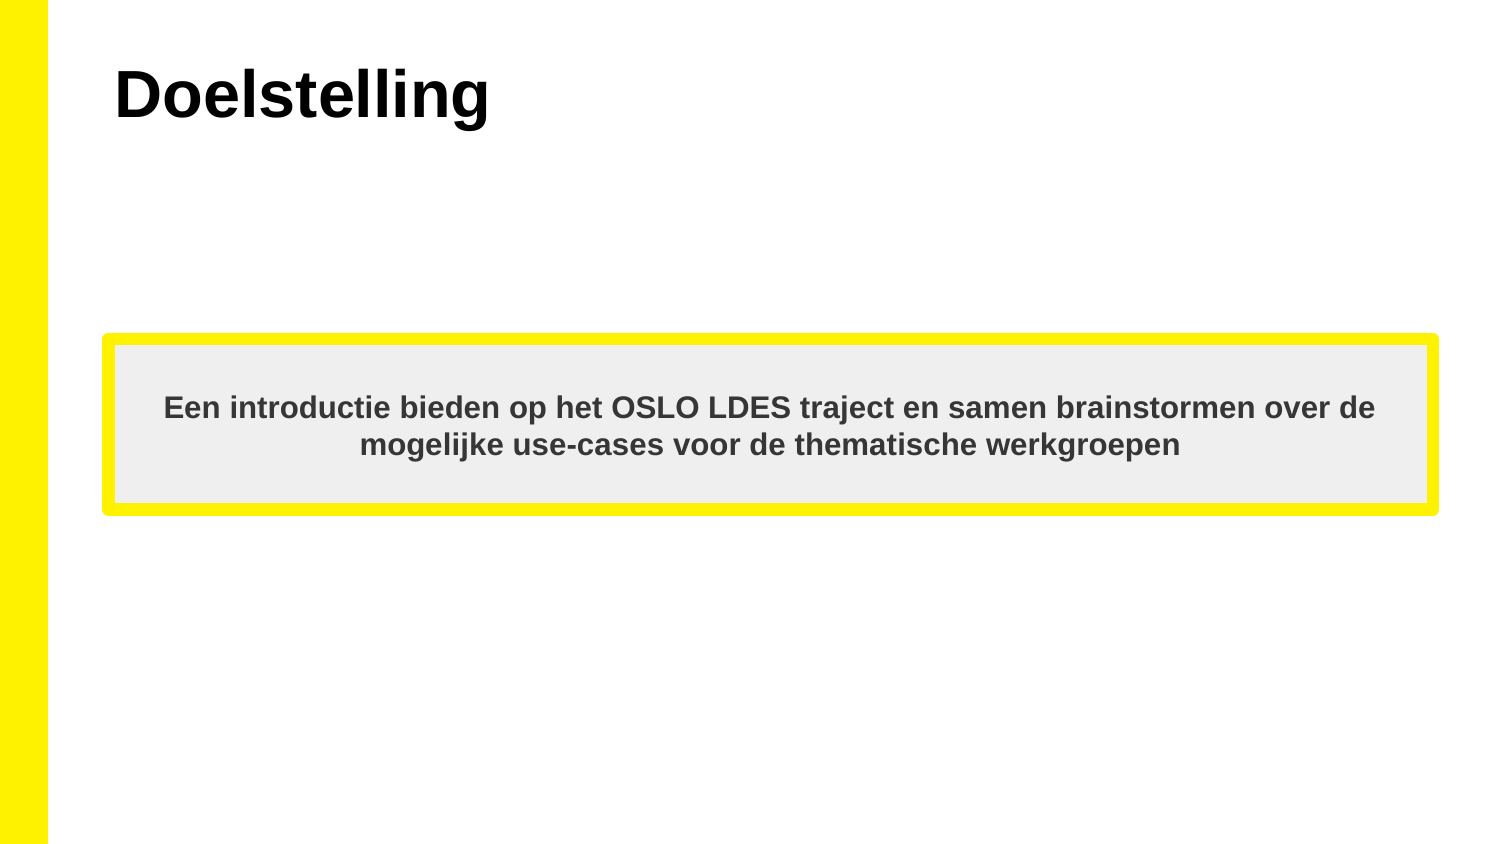

Doelstelling
Een introductie bieden op het OSLO LDES traject en samen brainstormen over de mogelijke use-cases voor de thematische werkgroepen